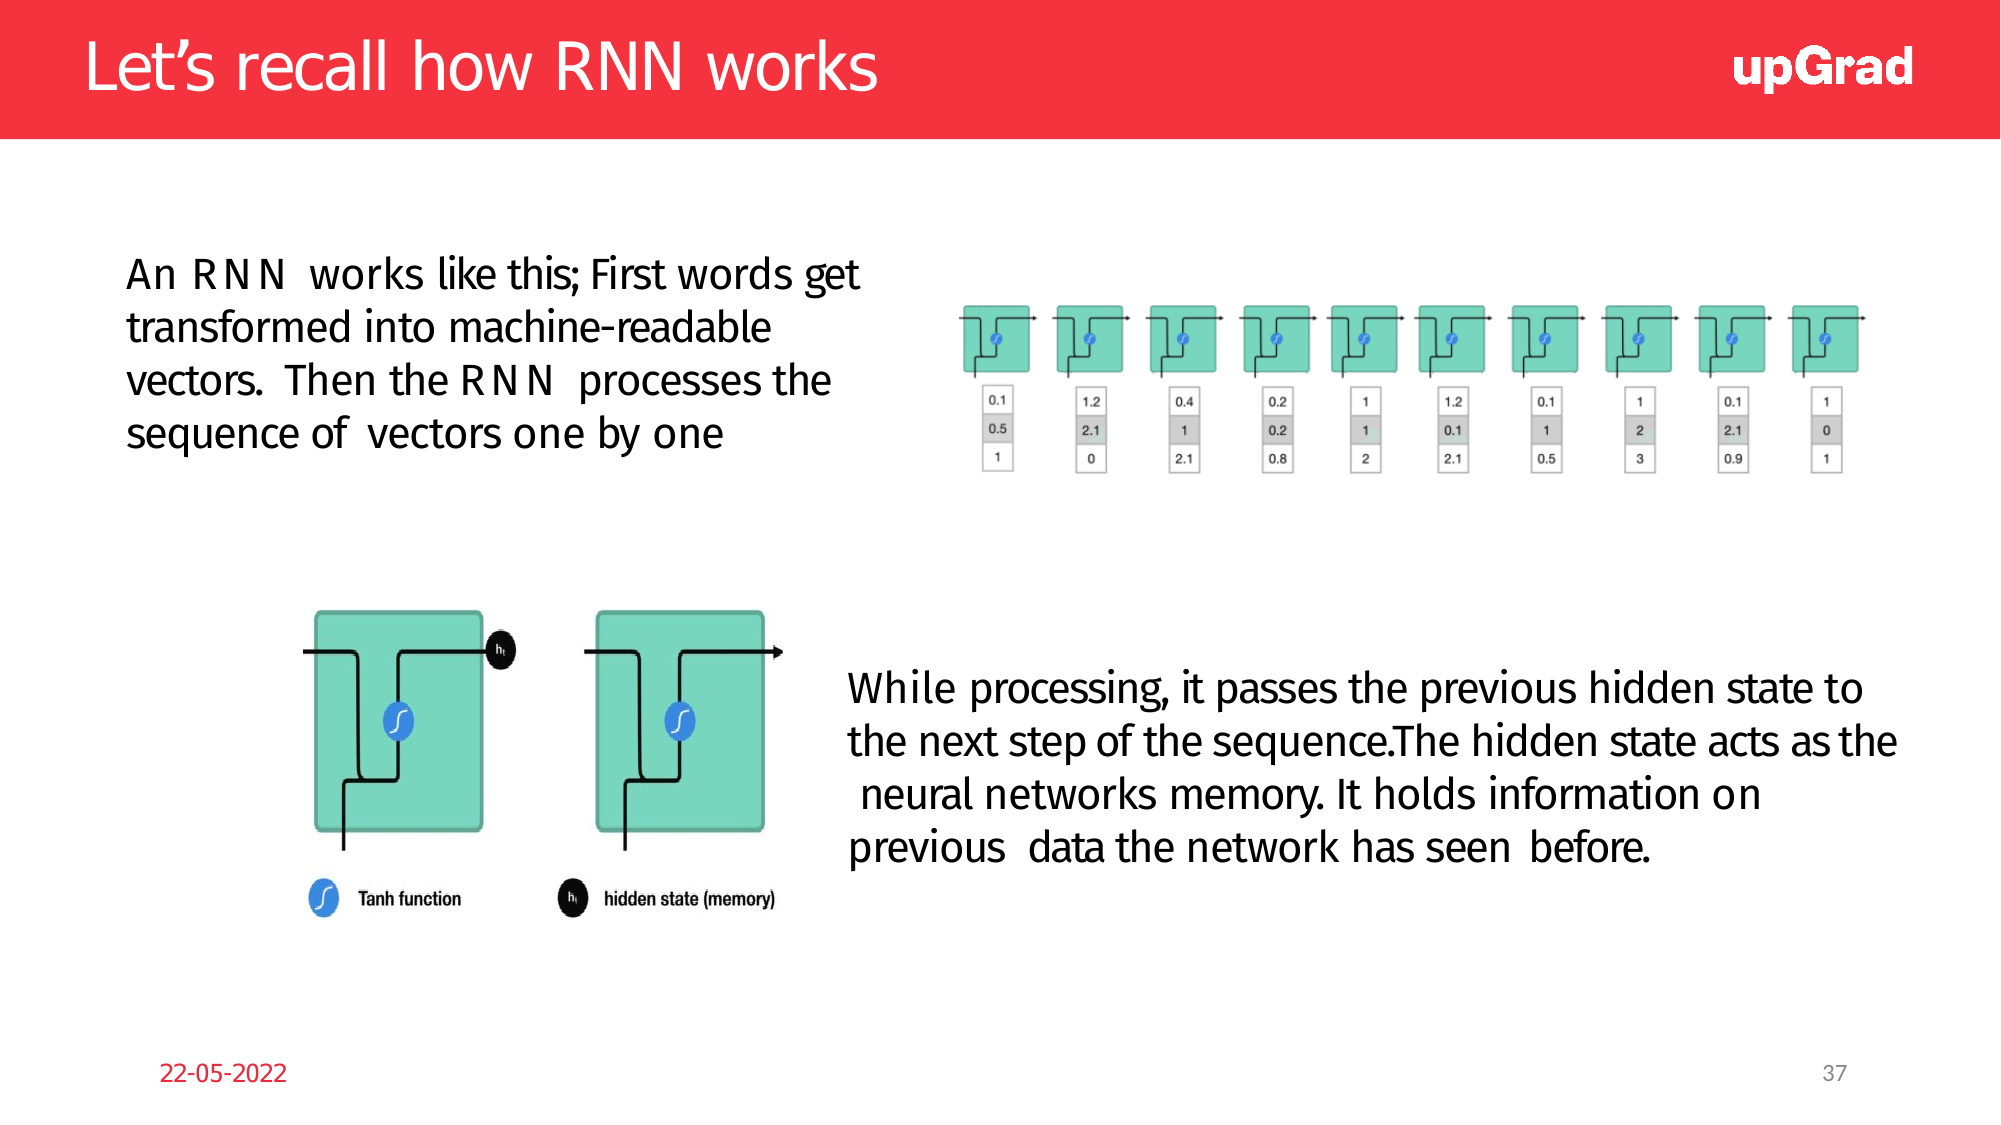

# Let’s recall how RNN works
An RNN works like this; First words get  transformed into machine-readable vectors.  Then the RNN processes the sequence of  vectors one by one

While processing, it passes the previous hidden state to  the next step of the sequence.The hidden state acts as the  neural networks memory. It holds information on previous  data the network has seen before.
22-05-2022
37